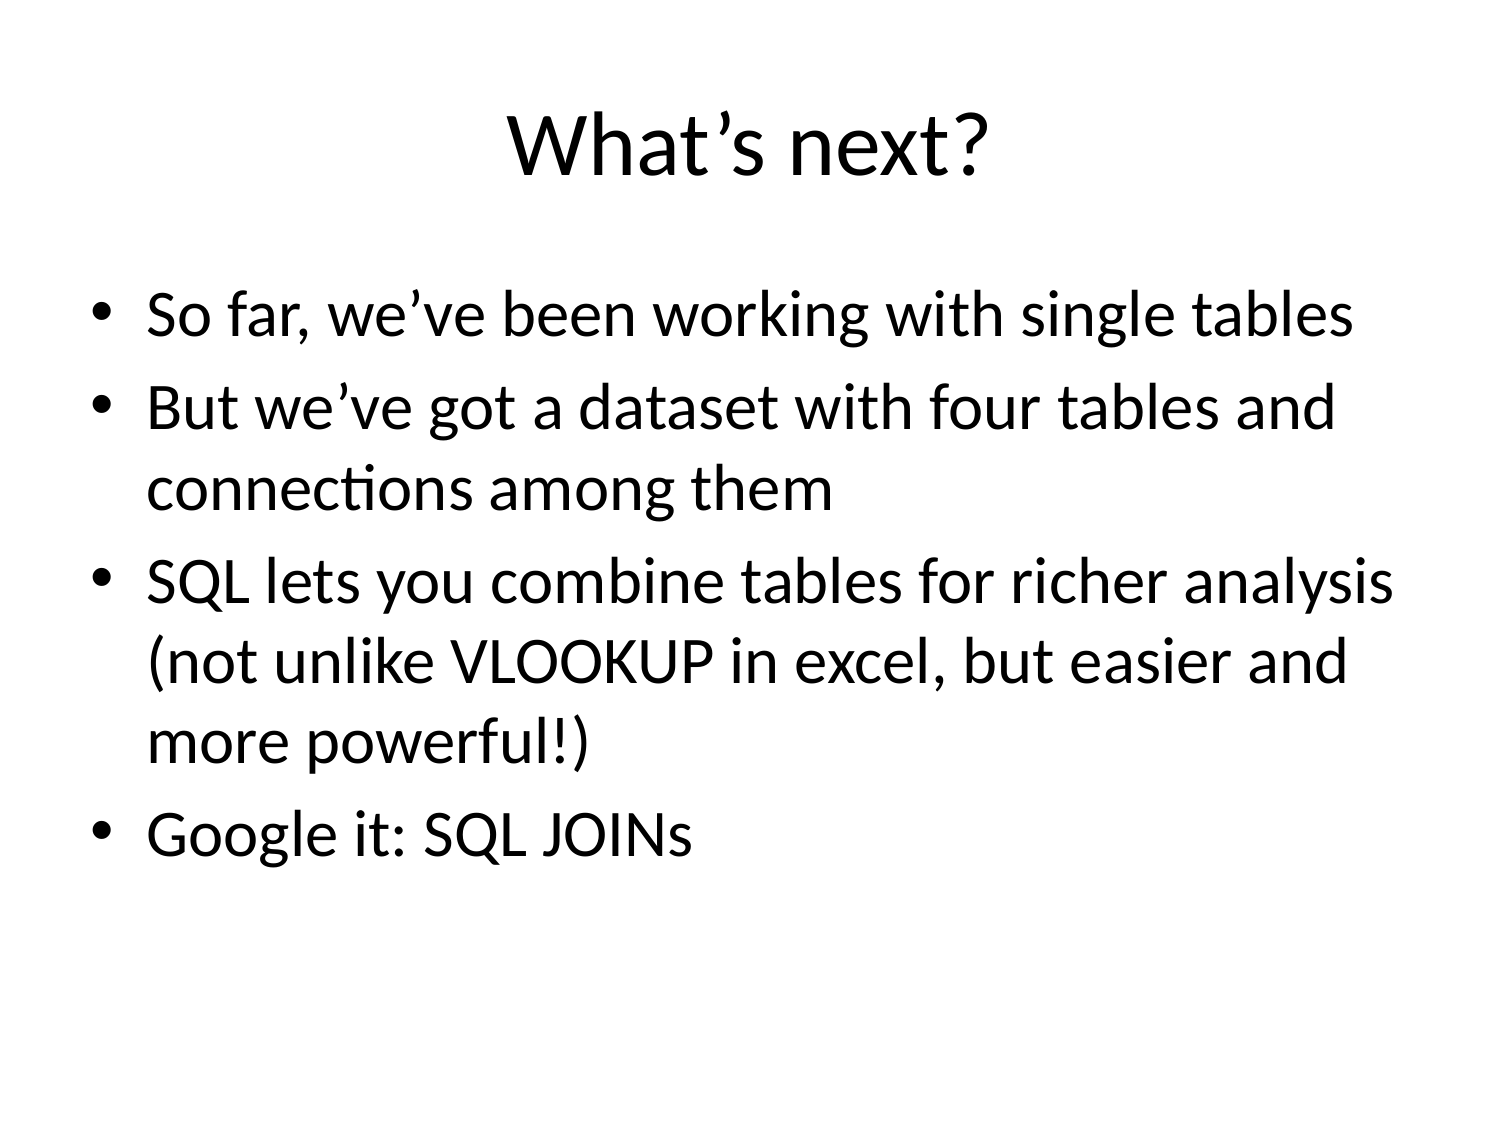

# What’s next?
So far, we’ve been working with single tables
But we’ve got a dataset with four tables and connections among them
SQL lets you combine tables for richer analysis (not unlike VLOOKUP in excel, but easier and more powerful!)
Google it: SQL JOINs